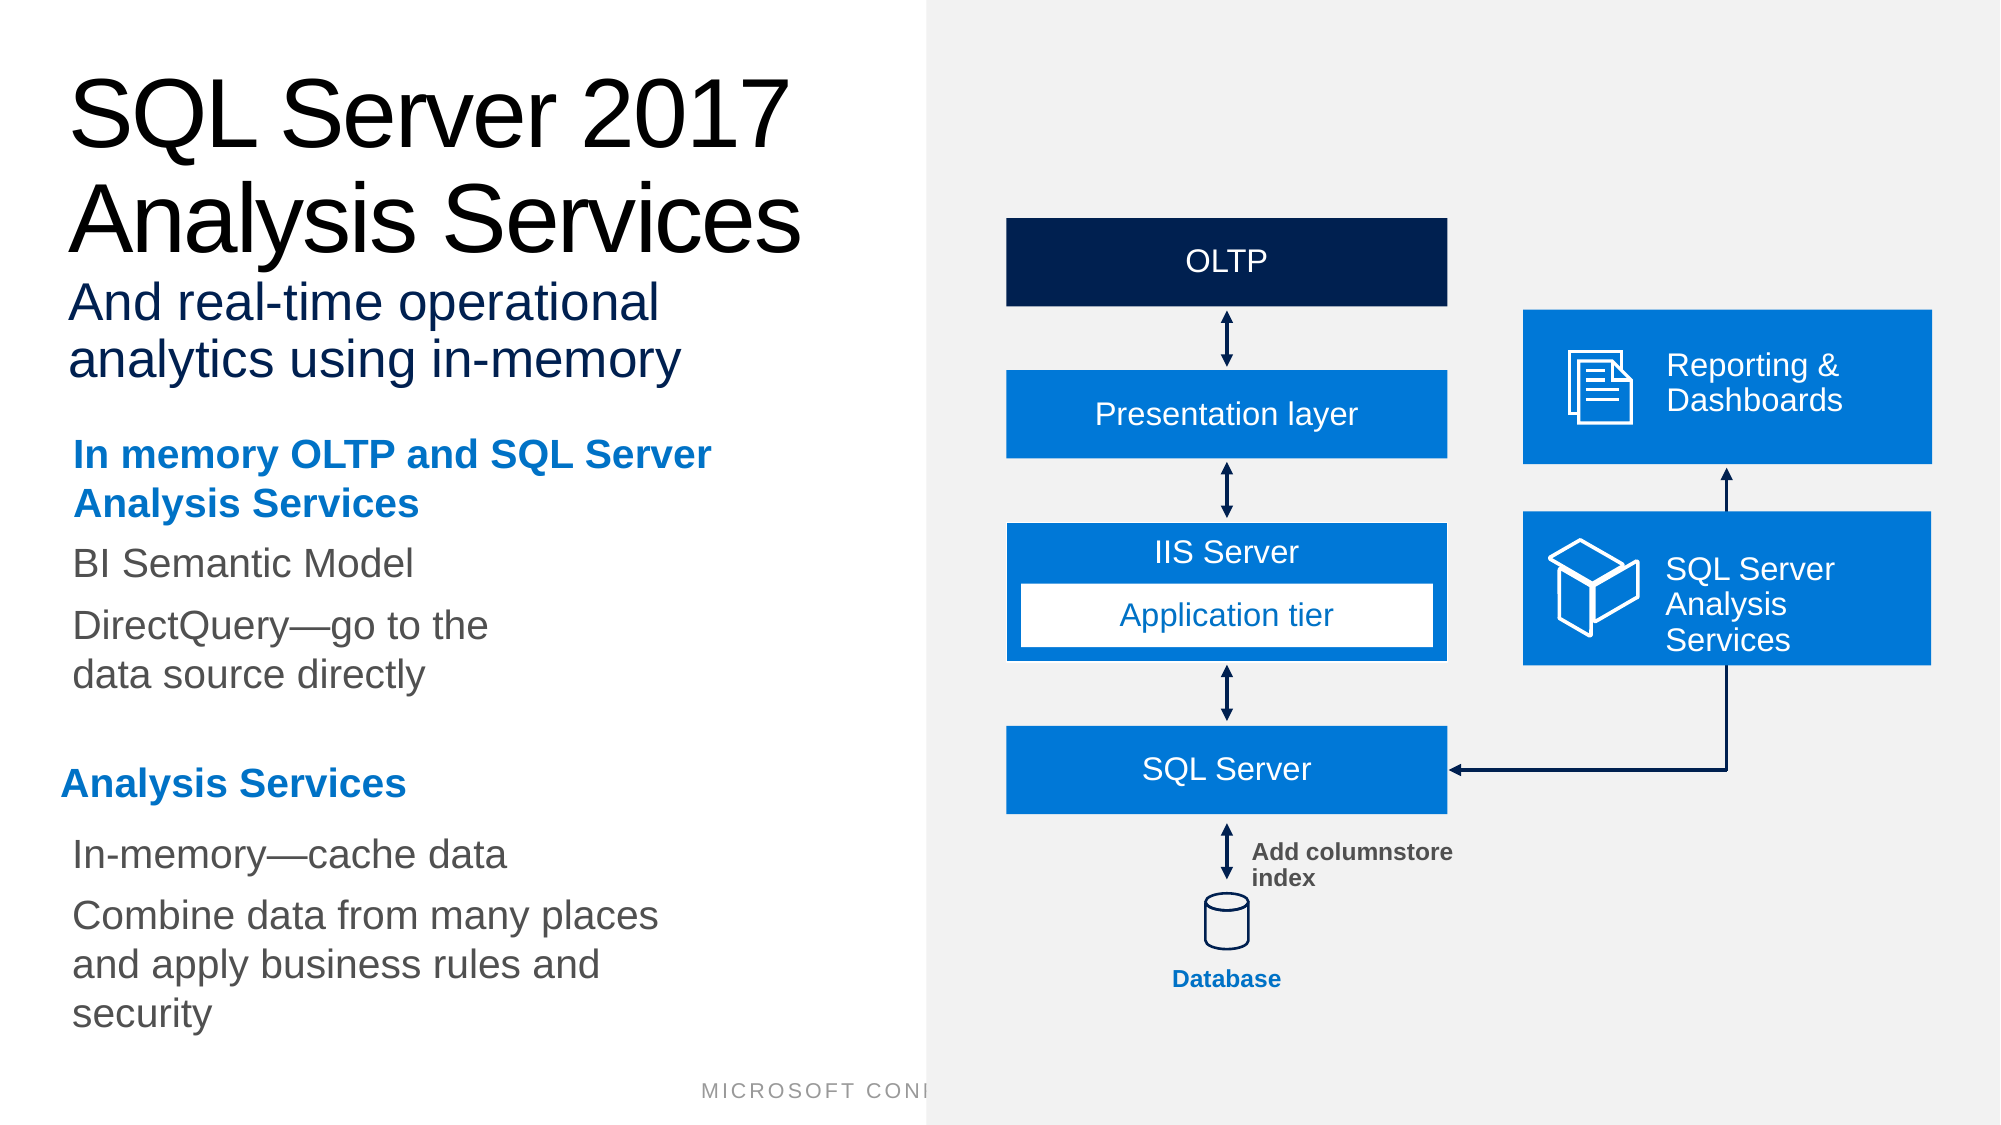

# SQL Server 2017 Analysis Services And real-time operational analytics using in-memory
OLTP

Reporting & Dashboards

Presentation layer

IIS Server

Application tier
SQL Server Analysis Services

SQL Server
Add columnstore index

Database
In memory OLTP and SQL Server Analysis Services
BI Semantic Model
DirectQuery—go to the
data source directly

Analysis Services
In-memory—cache data
Combine data from many places and apply business rules and security